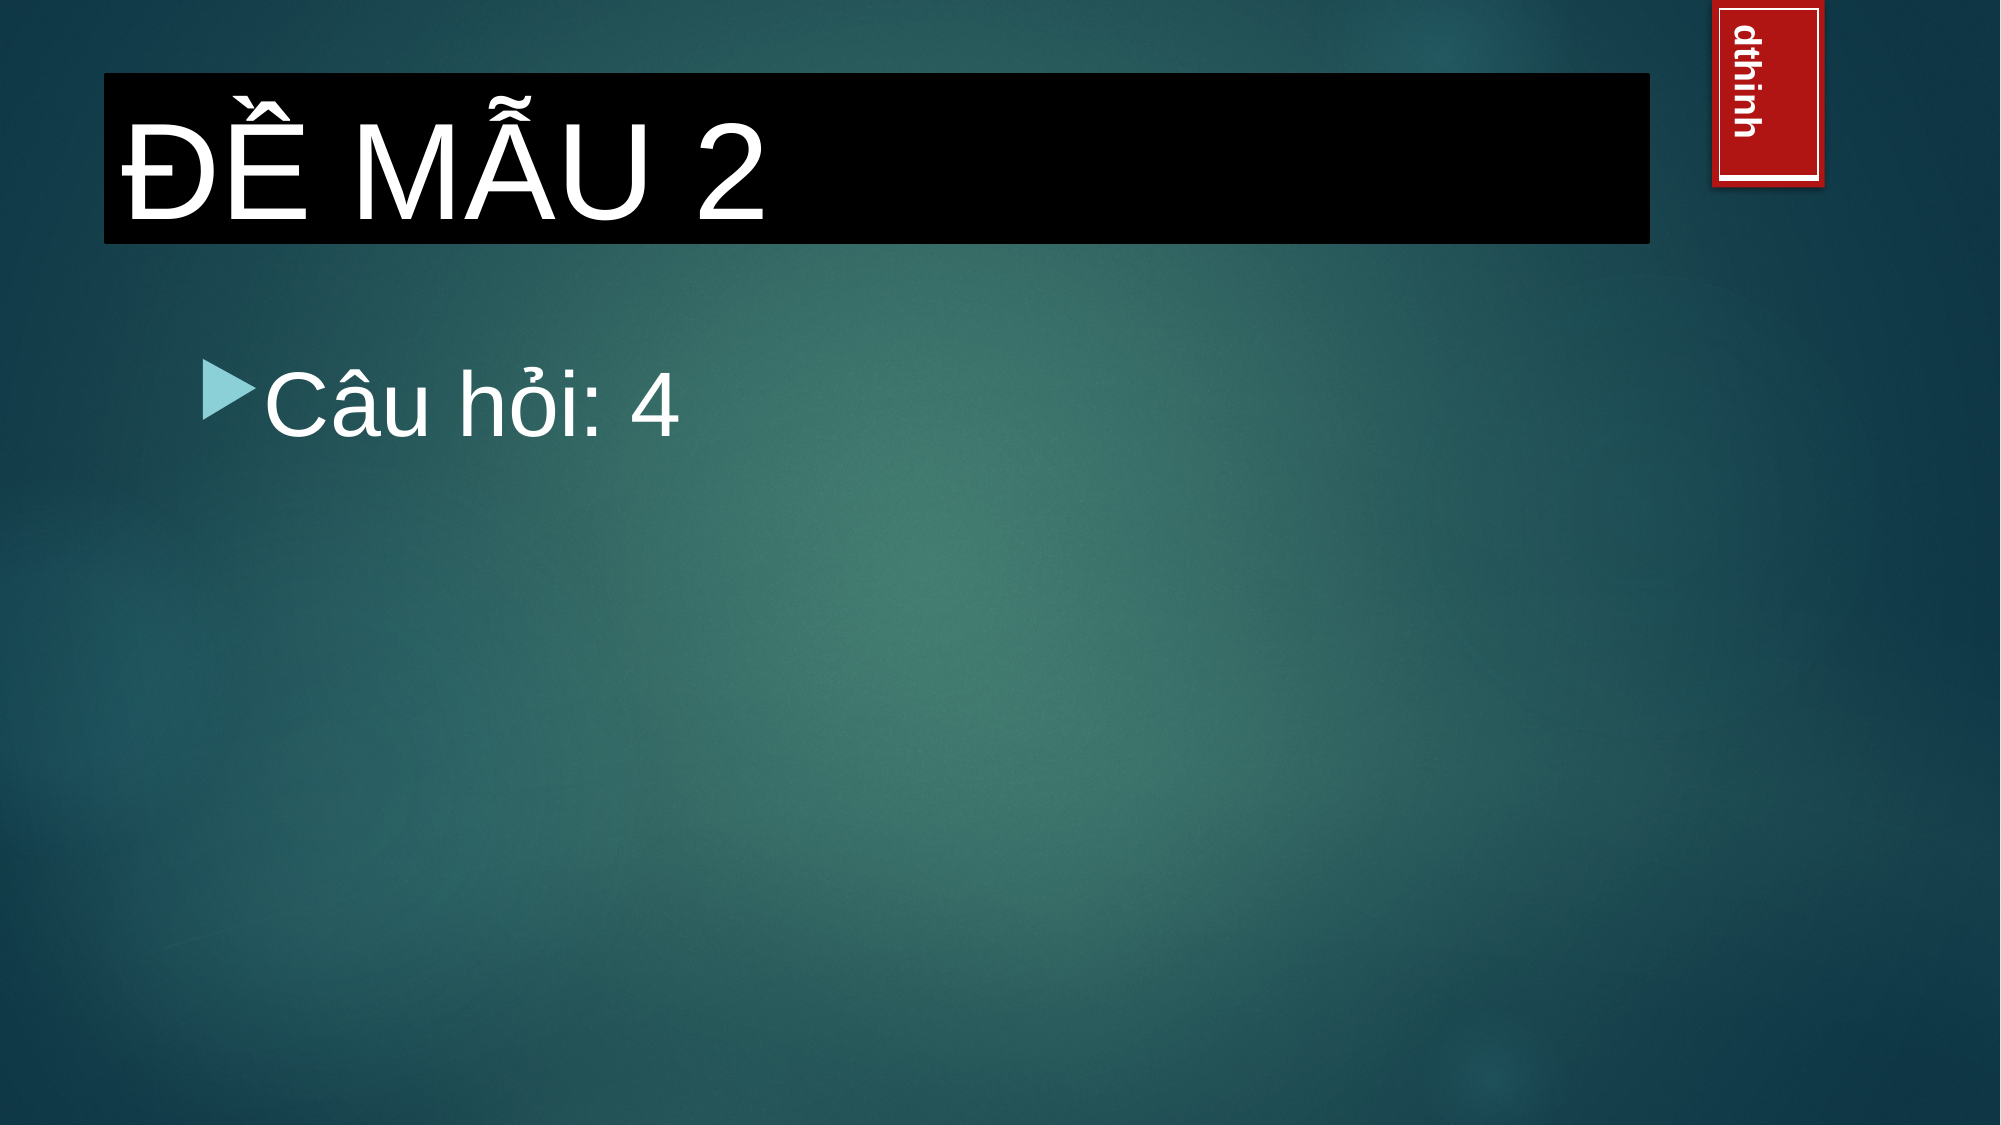

# ĐỀ MẪU 2
Câu hỏi: 4